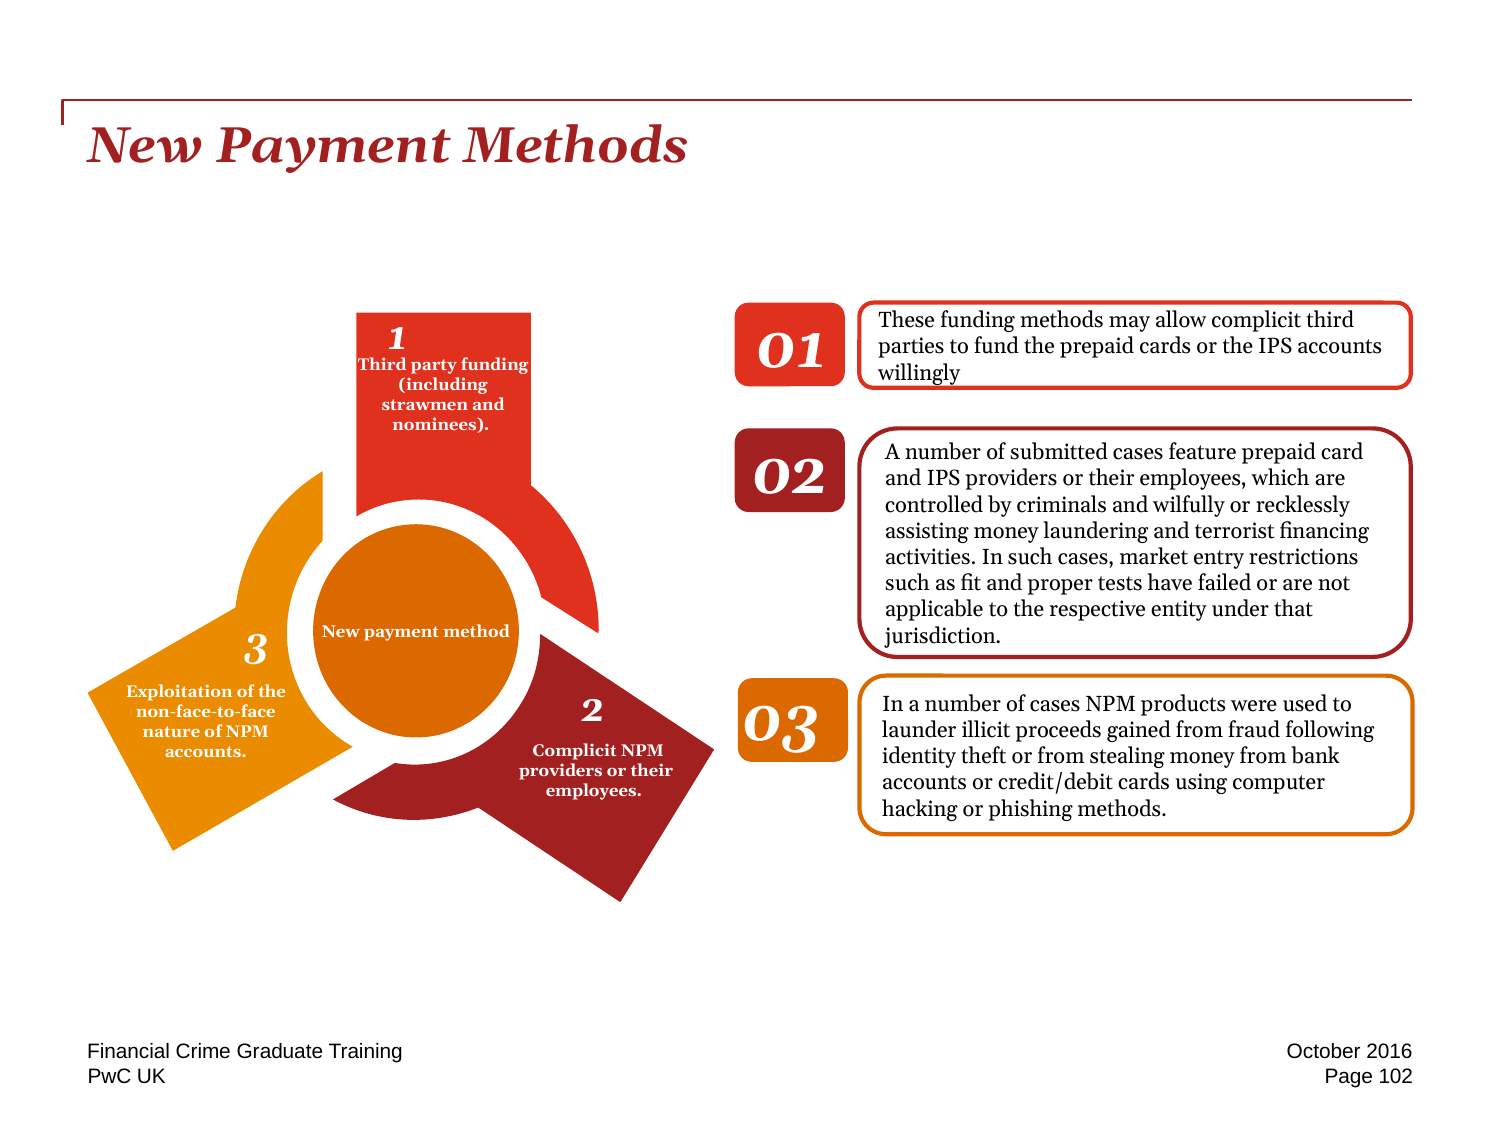

# New Payment Methods

01
These funding methods may allow complicit third parties to fund the prepaid cards or the IPS accounts willingly
1

Third party funding (including strawmen and nominees).

New payment method
Exploitation of the non-face-to-face nature of NPM accounts.
 Complicit NPM providers or their employees.
02
A number of submitted cases feature prepaid card and IPS providers or their employees, which are controlled by criminals and wilfully or recklessly assisting money laundering and terrorist financing activities. In such cases, market entry restrictions such as fit and proper tests have failed or are not applicable to the respective entity under that jurisdiction.
3
In a number of cases NPM products were used to launder illicit proceeds gained from fraud following identity theft or from stealing money from bank accounts or credit/debit cards using computer hacking or phishing methods.
03
2
Financial Crime Graduate Training
October 2016
Page 102